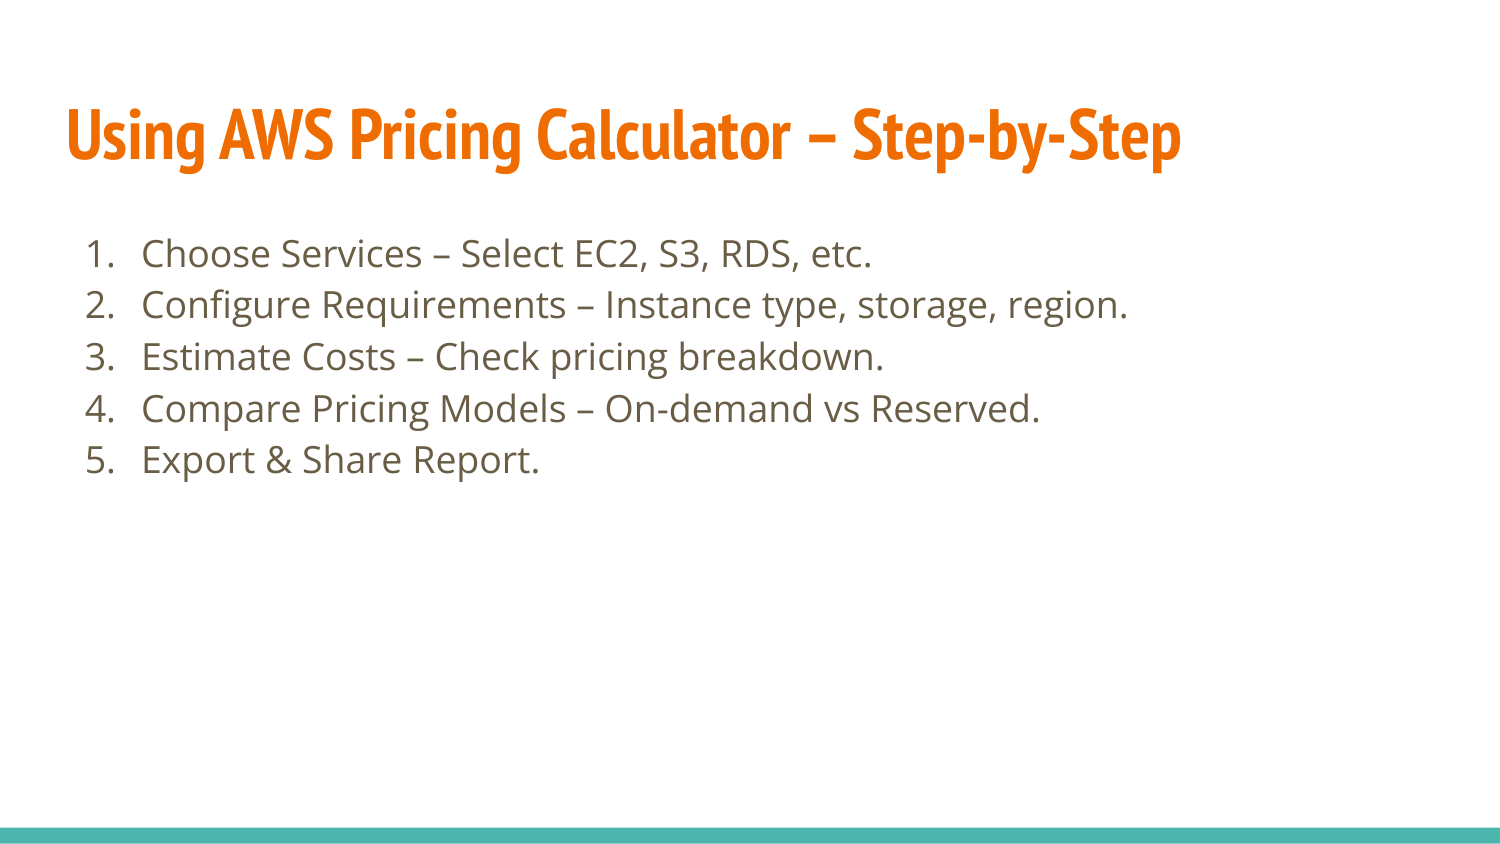

# Using AWS Pricing Calculator – Step-by-Step
Choose Services – Select EC2, S3, RDS, etc.
Configure Requirements – Instance type, storage, region.
Estimate Costs – Check pricing breakdown.
Compare Pricing Models – On-demand vs Reserved.
Export & Share Report.